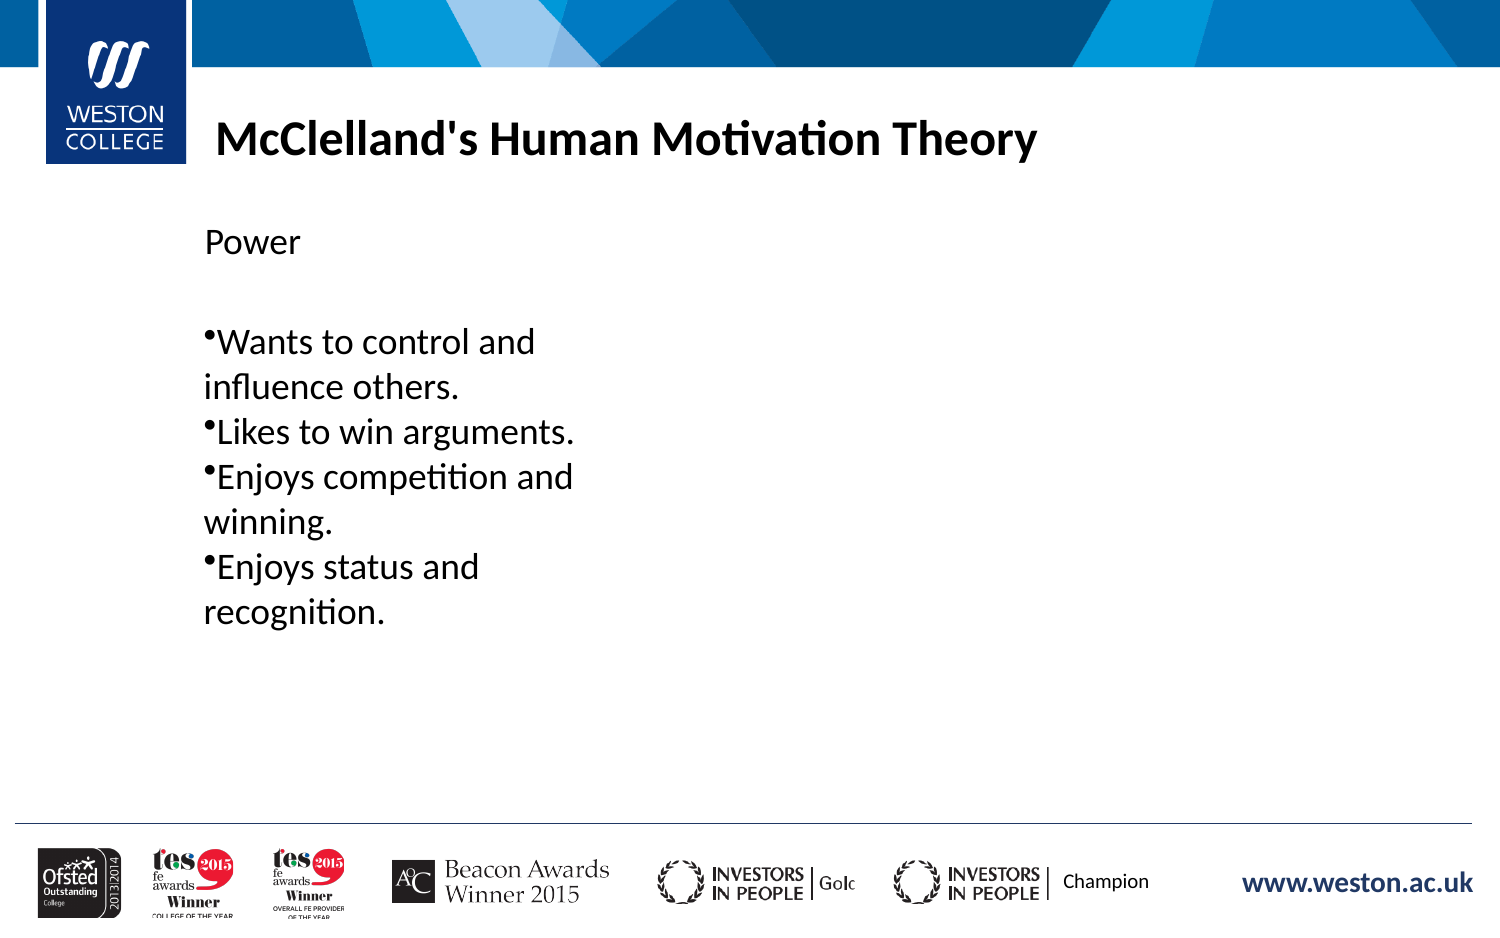

McClelland's Human Motivation Theory

Power
Wants to control and influence others.
Likes to win arguments.
Enjoys competition and winning.
Enjoys status and recognition.